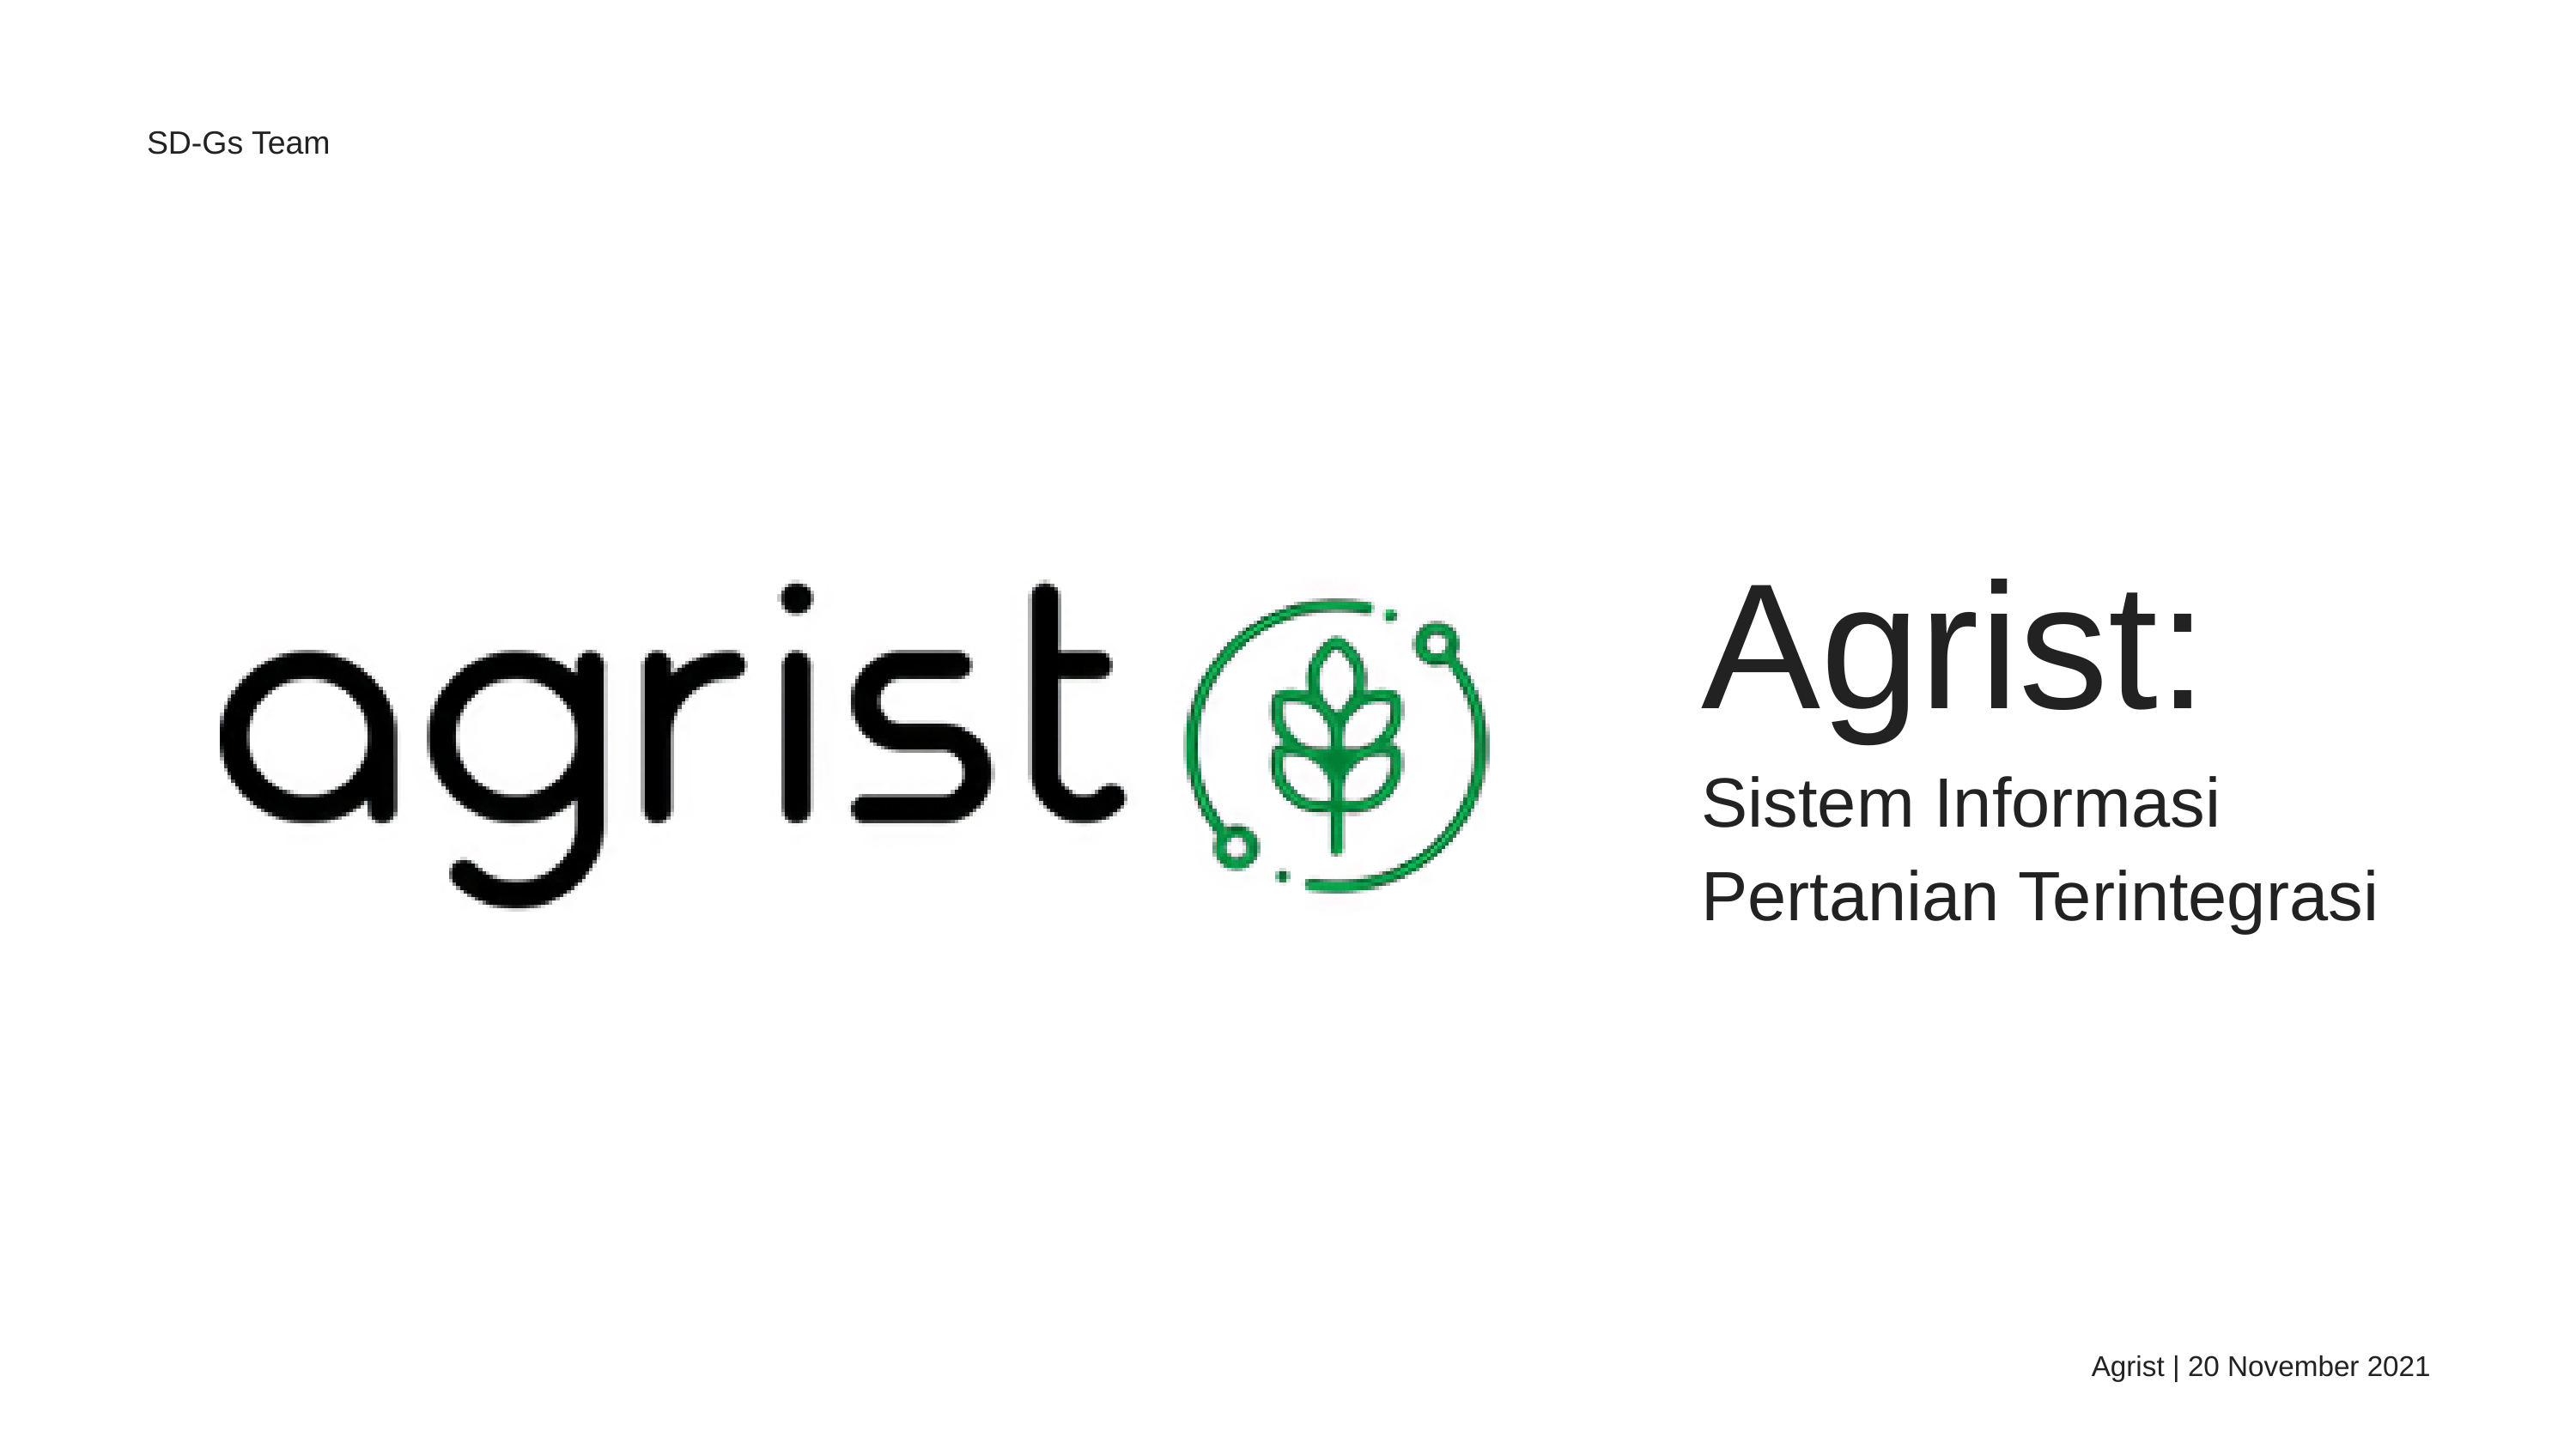

SD-Gs Team

Agrist:
Sistem Informasi Pertanian Terintegrasi

Agrist | 20 November 2021